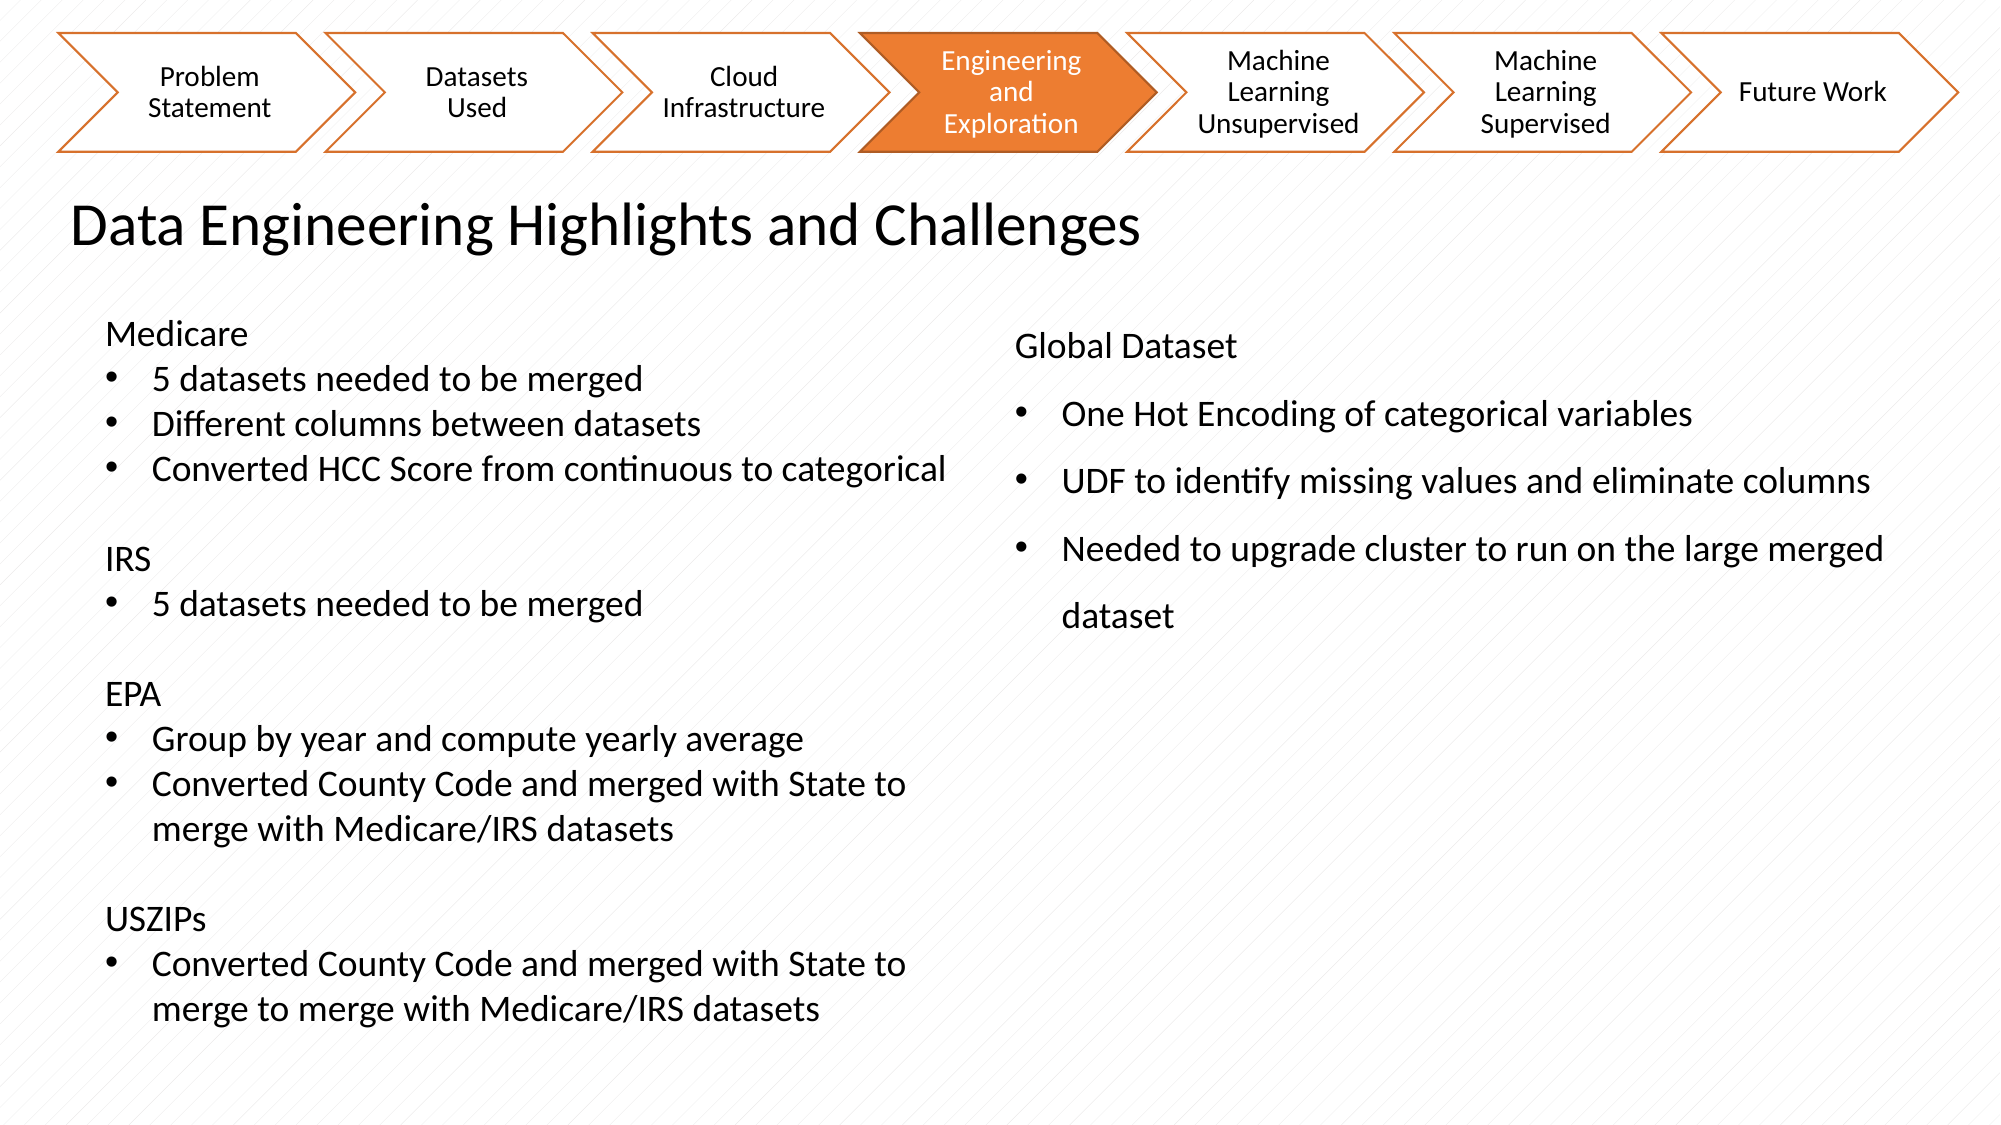

Problem Statement
Datasets Used
Cloud Infrastructure
Engineering and Exploration
Machine Learning Unsupervised
Machine Learning Supervised
Future Work
# Data Engineering Highlights and Challenges
Global Dataset
One Hot Encoding of categorical variables
UDF to identify missing values and eliminate columns
Needed to upgrade cluster to run on the large merged dataset

Medicare
5 datasets needed to be merged
Different columns between datasets
Converted HCC Score from continuous to categorical

IRS
5 datasets needed to be merged

EPA
Group by year and compute yearly average
Converted County Code and merged with State to merge with Medicare/IRS datasets

USZIPs
Converted County Code and merged with State to merge to merge with Medicare/IRS datasets